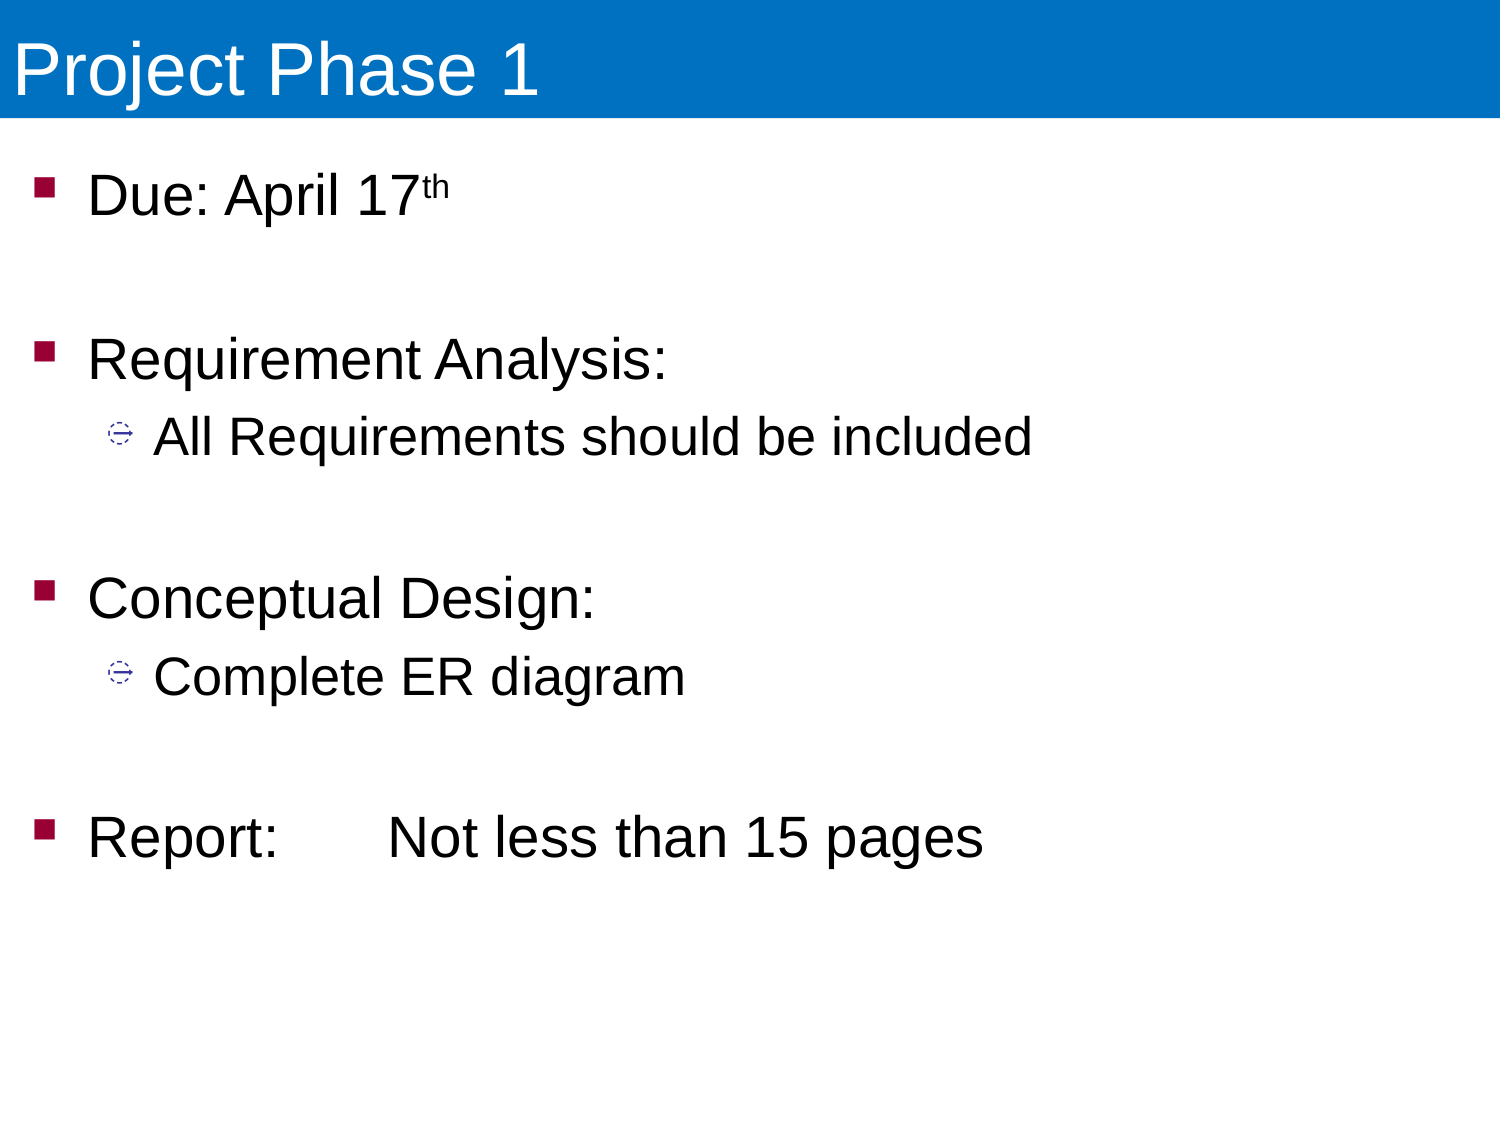

# Project Phase 1
Due: April 17th

Requirement Analysis:
All Requirements should be included

Conceptual Design:
Complete ER diagram

Report:	Not less than 15 pages